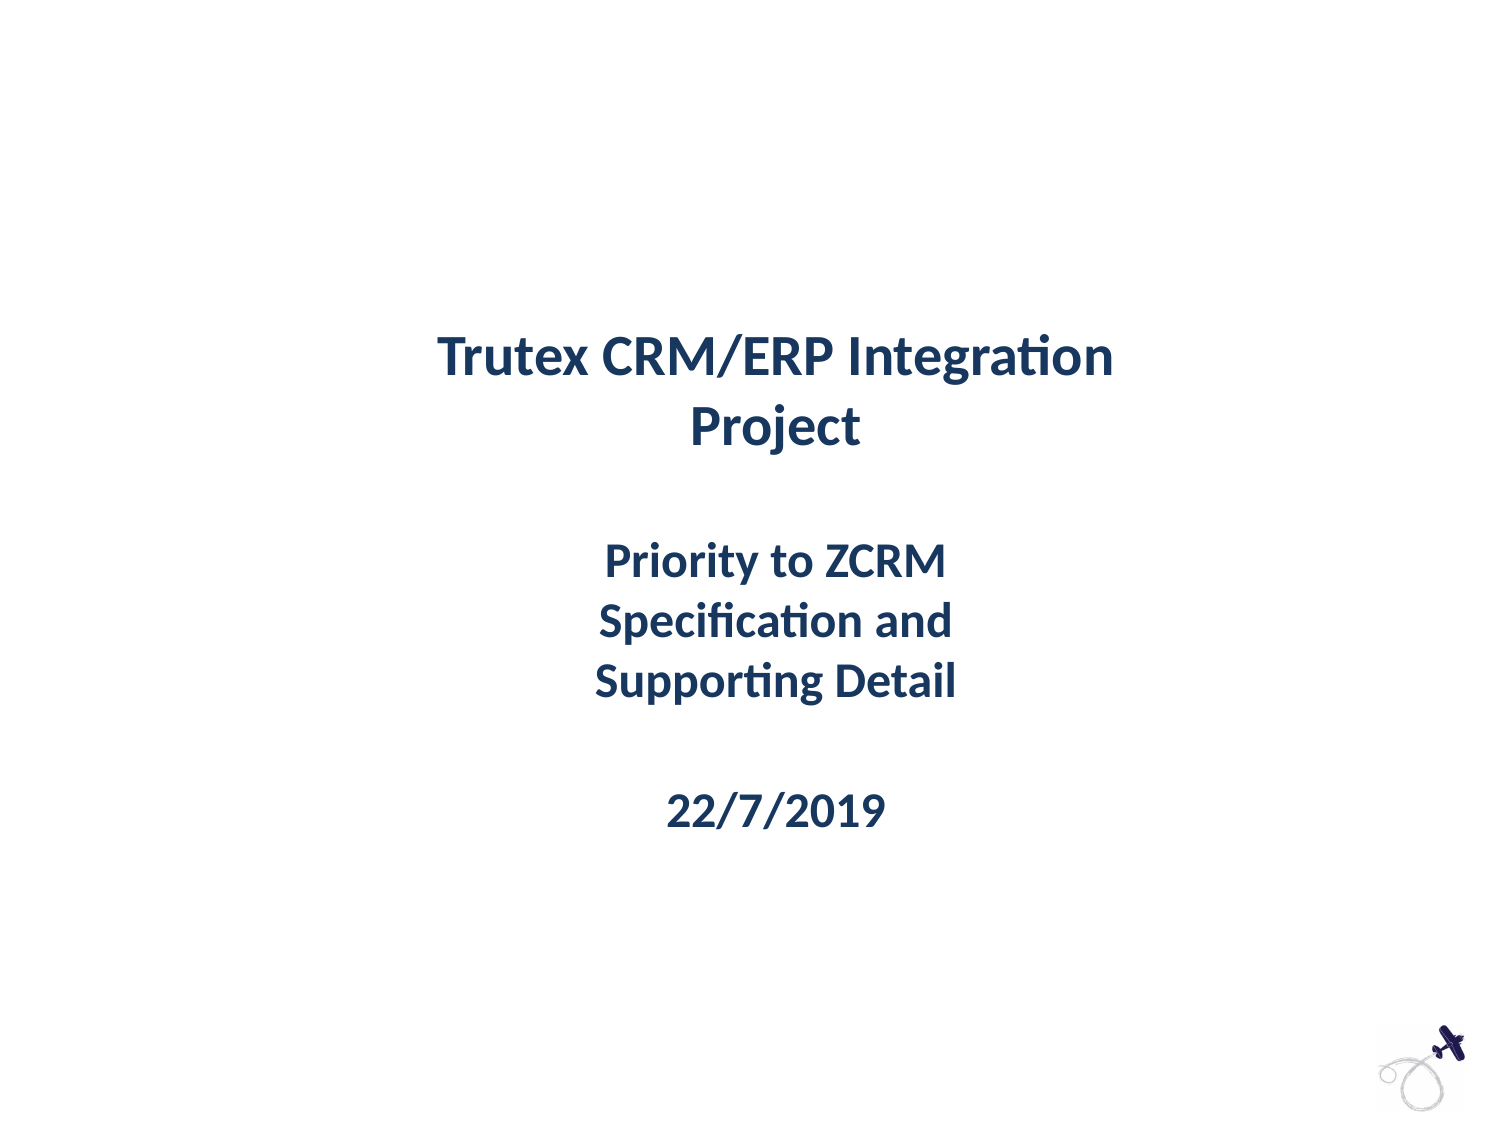

Trutex CRM/ERP Integration
Project

Priority to ZCRM
Specification and
Supporting Detail

22/7/2019